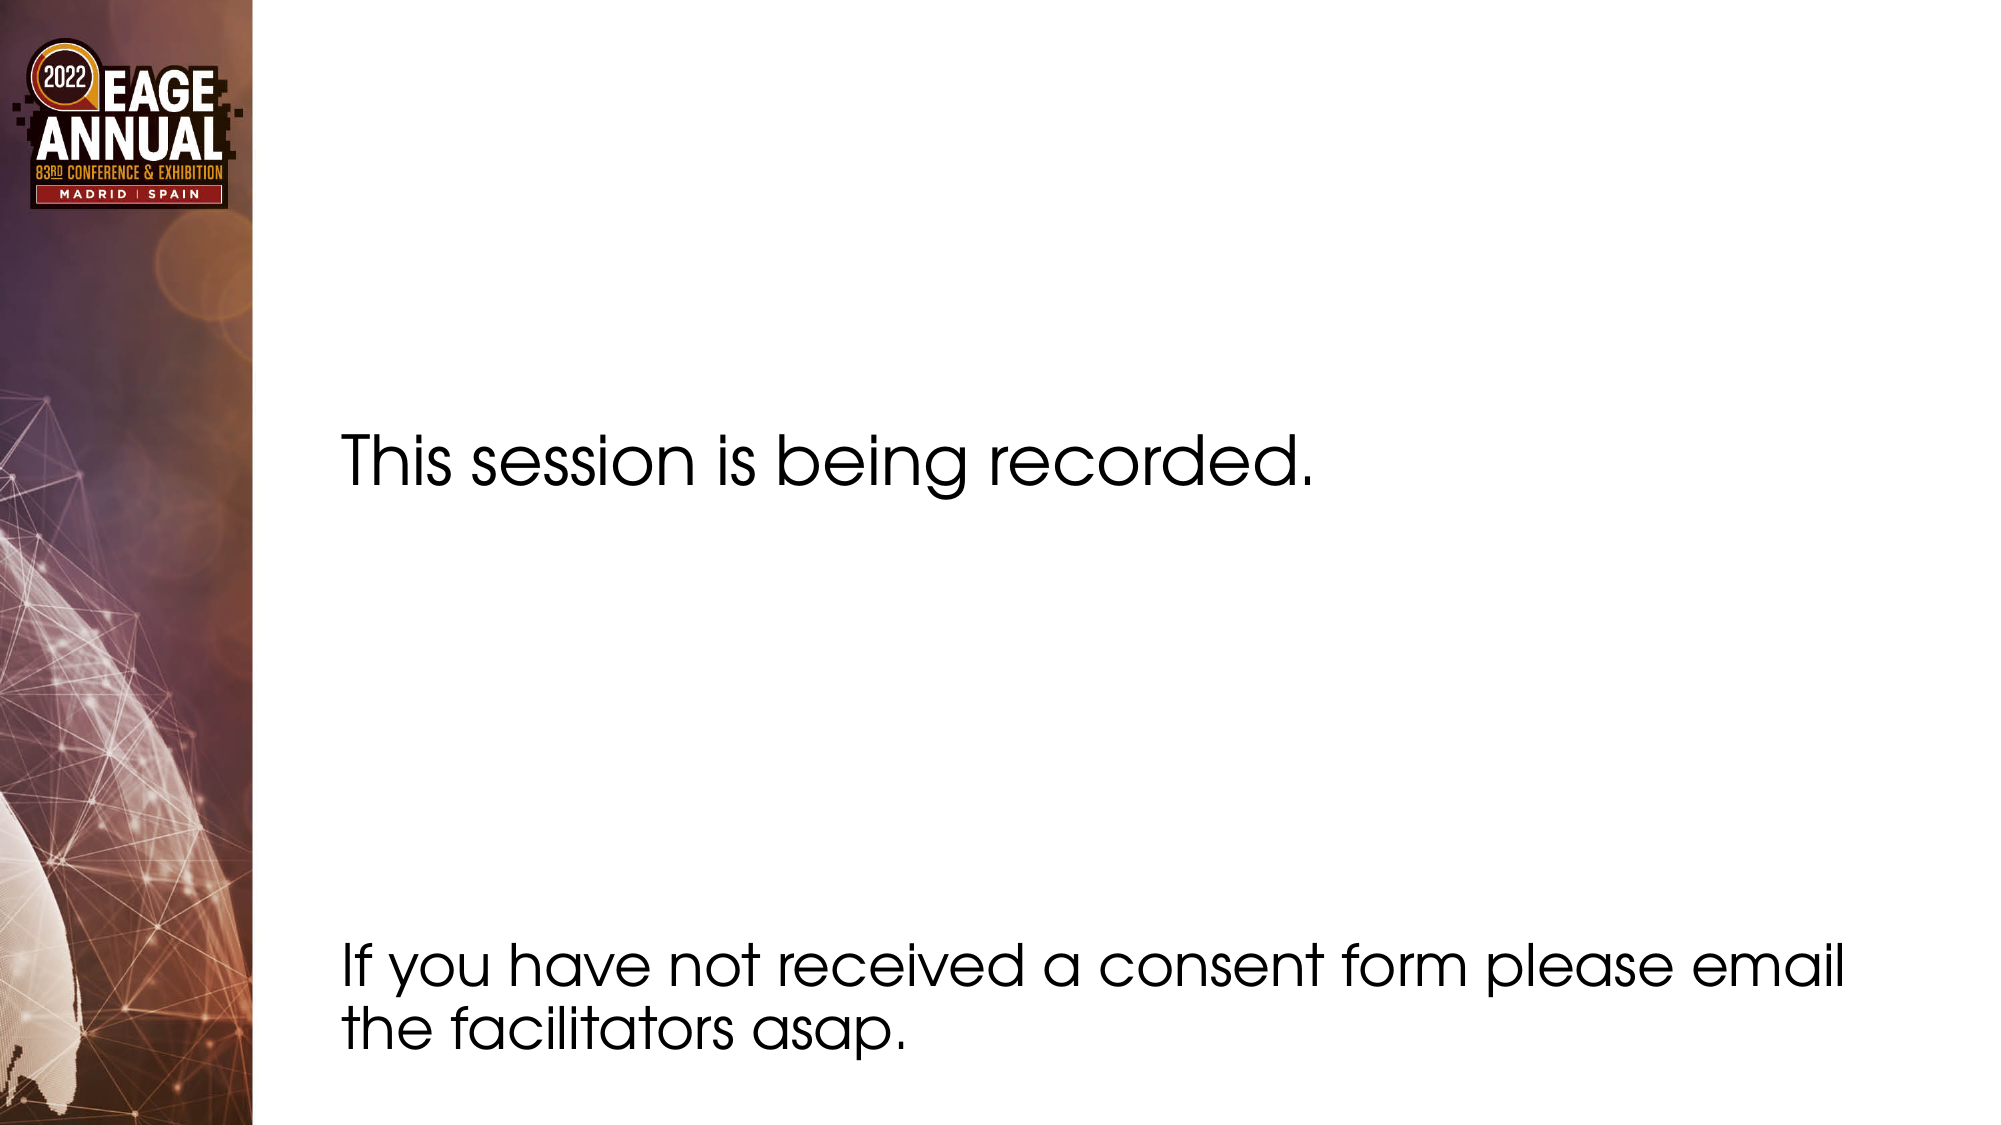

# This session is being recorded.

If you have not received a consent form please email the facilitators asap.